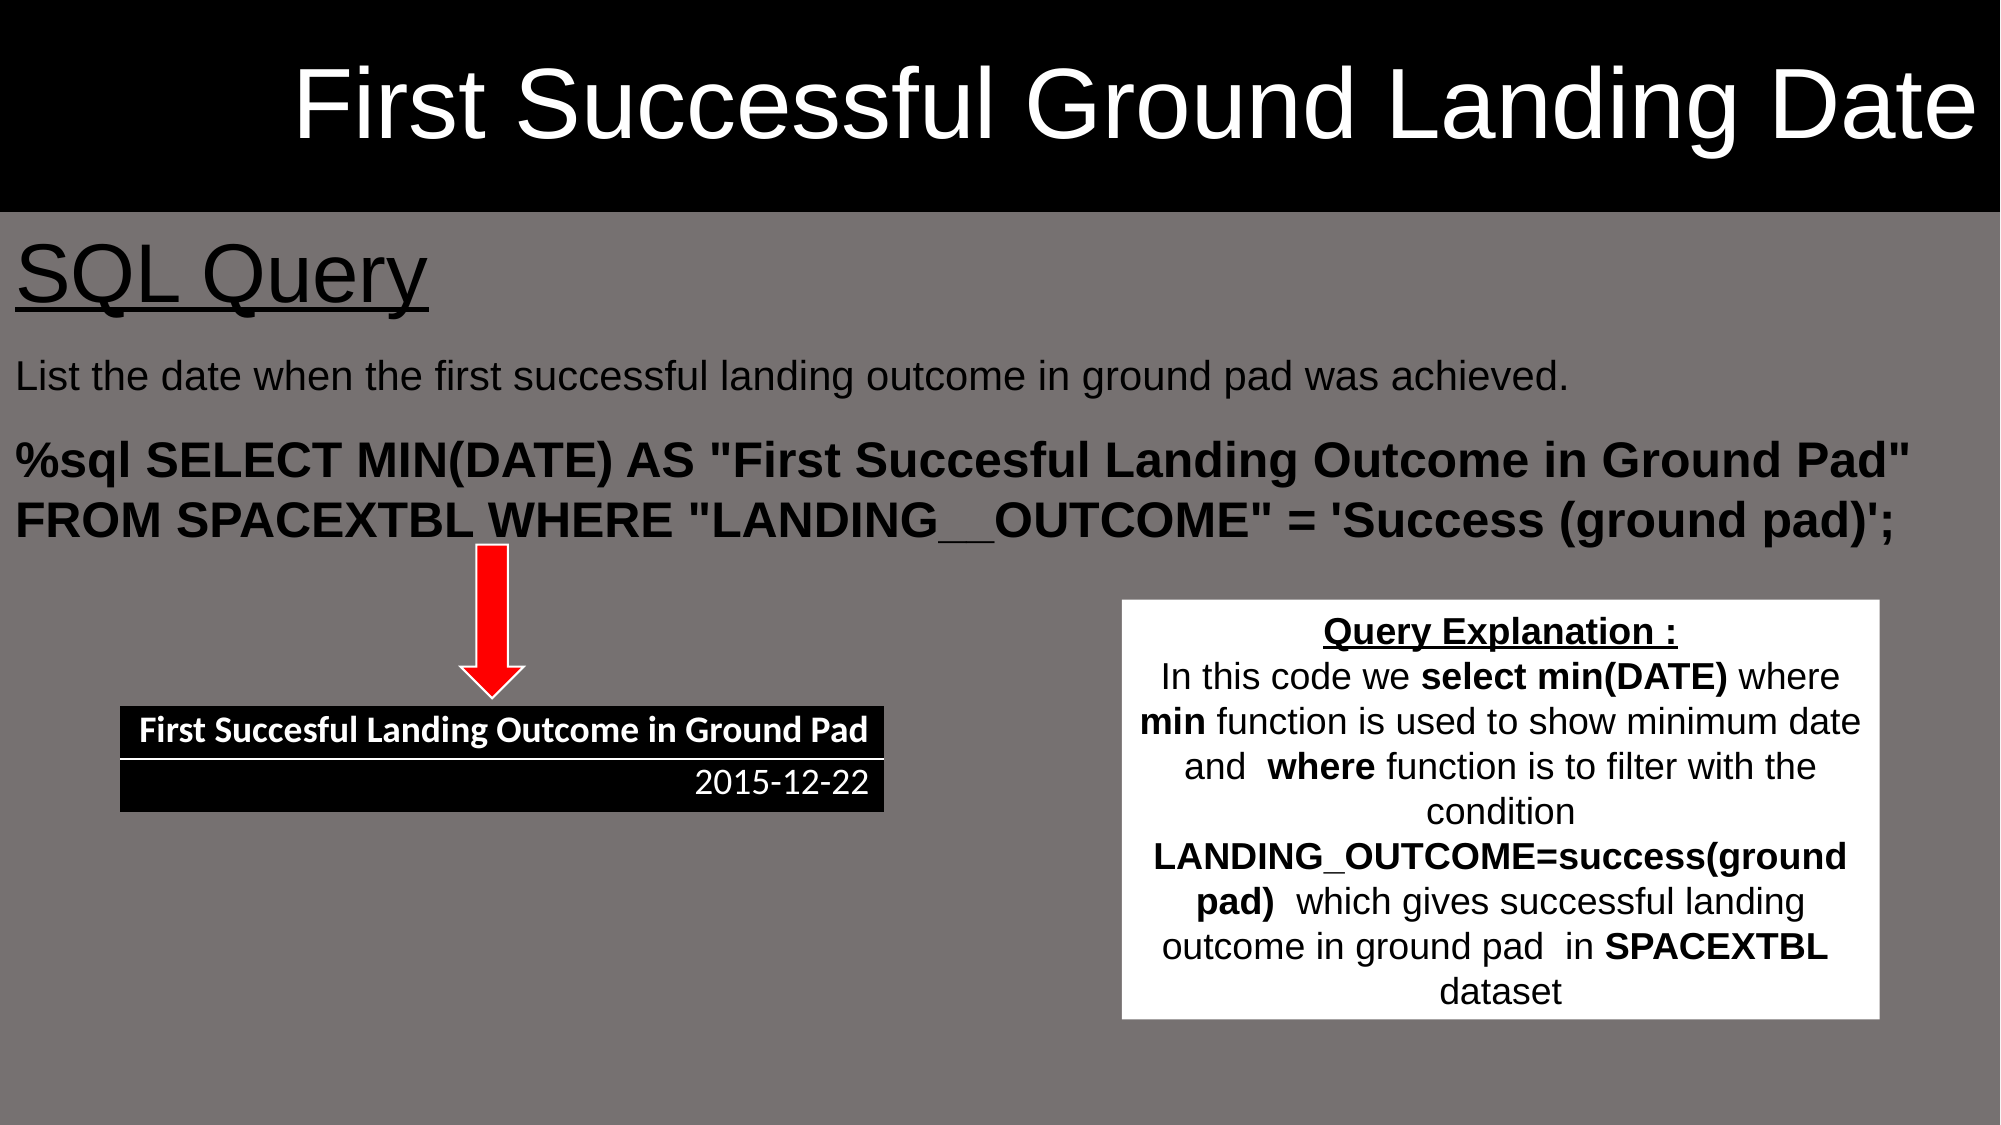

First Successful Ground Landing Date
SQL Query
List the date when the first successful landing outcome in ground pad was achieved.
%sql SELECT MIN(DATE) AS "First Succesful Landing Outcome in Ground Pad" FROM SPACEXTBL WHERE "LANDING__OUTCOME" = 'Success (ground pad)';

Query Explanation :
In this code we select min(DATE) where min function is used to show minimum date and  where function is to filter with the condition LANDING_OUTCOME=success(ground pad)  which gives successful landing outcome in ground pad  in SPACEXTBL  dataset
| First Succesful Landing Outcome in Ground Pad |
| --- |
| 2015-12-22 |
30